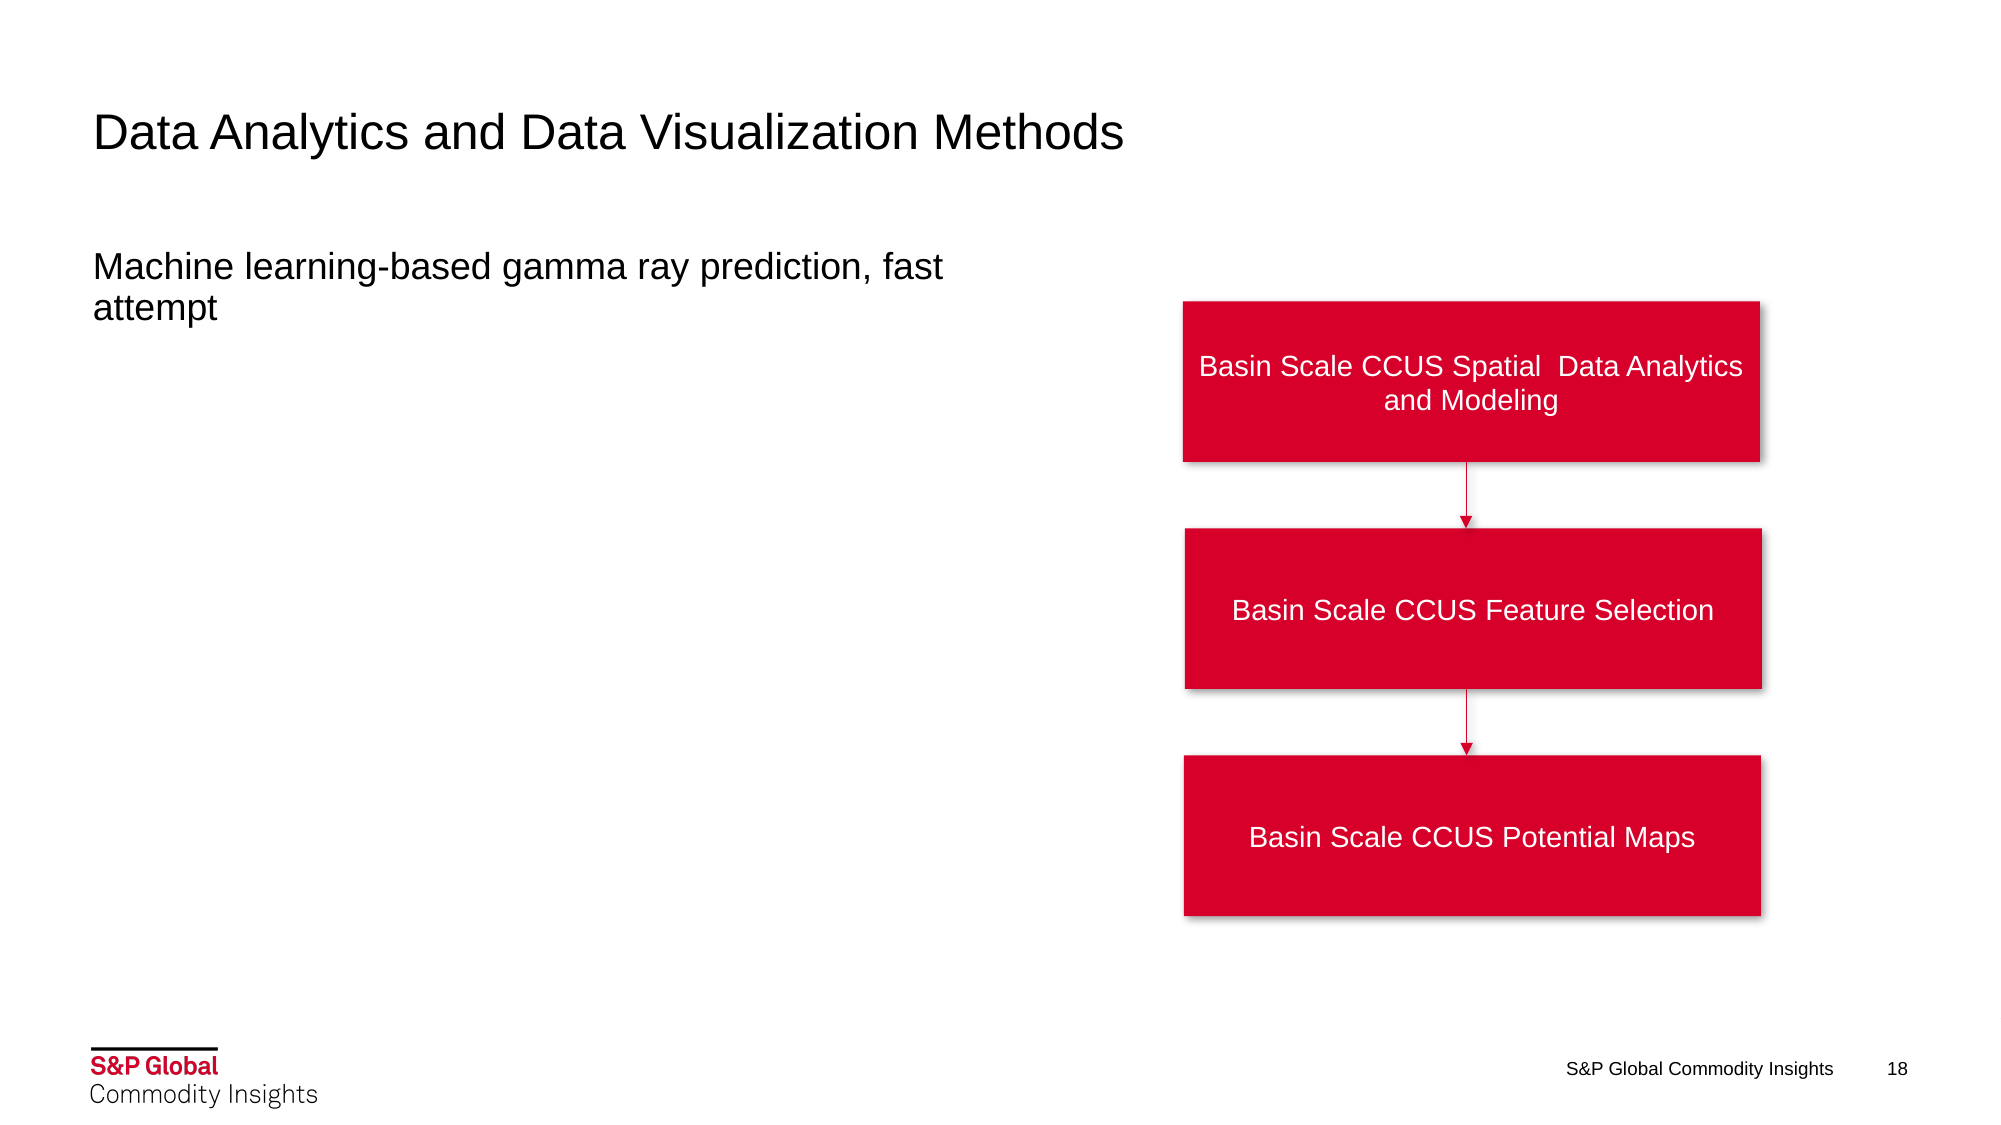

# Data Analytics and Data Visualization Methods
Machine learning-based gamma ray prediction, fast attempt
Basin Scale CCUS Spatial  Data Analytics and Modeling
Basin Scale CCUS Feature Selection
Basin Scale CCUS Potential Maps
S&P Global Commodity Insights
18